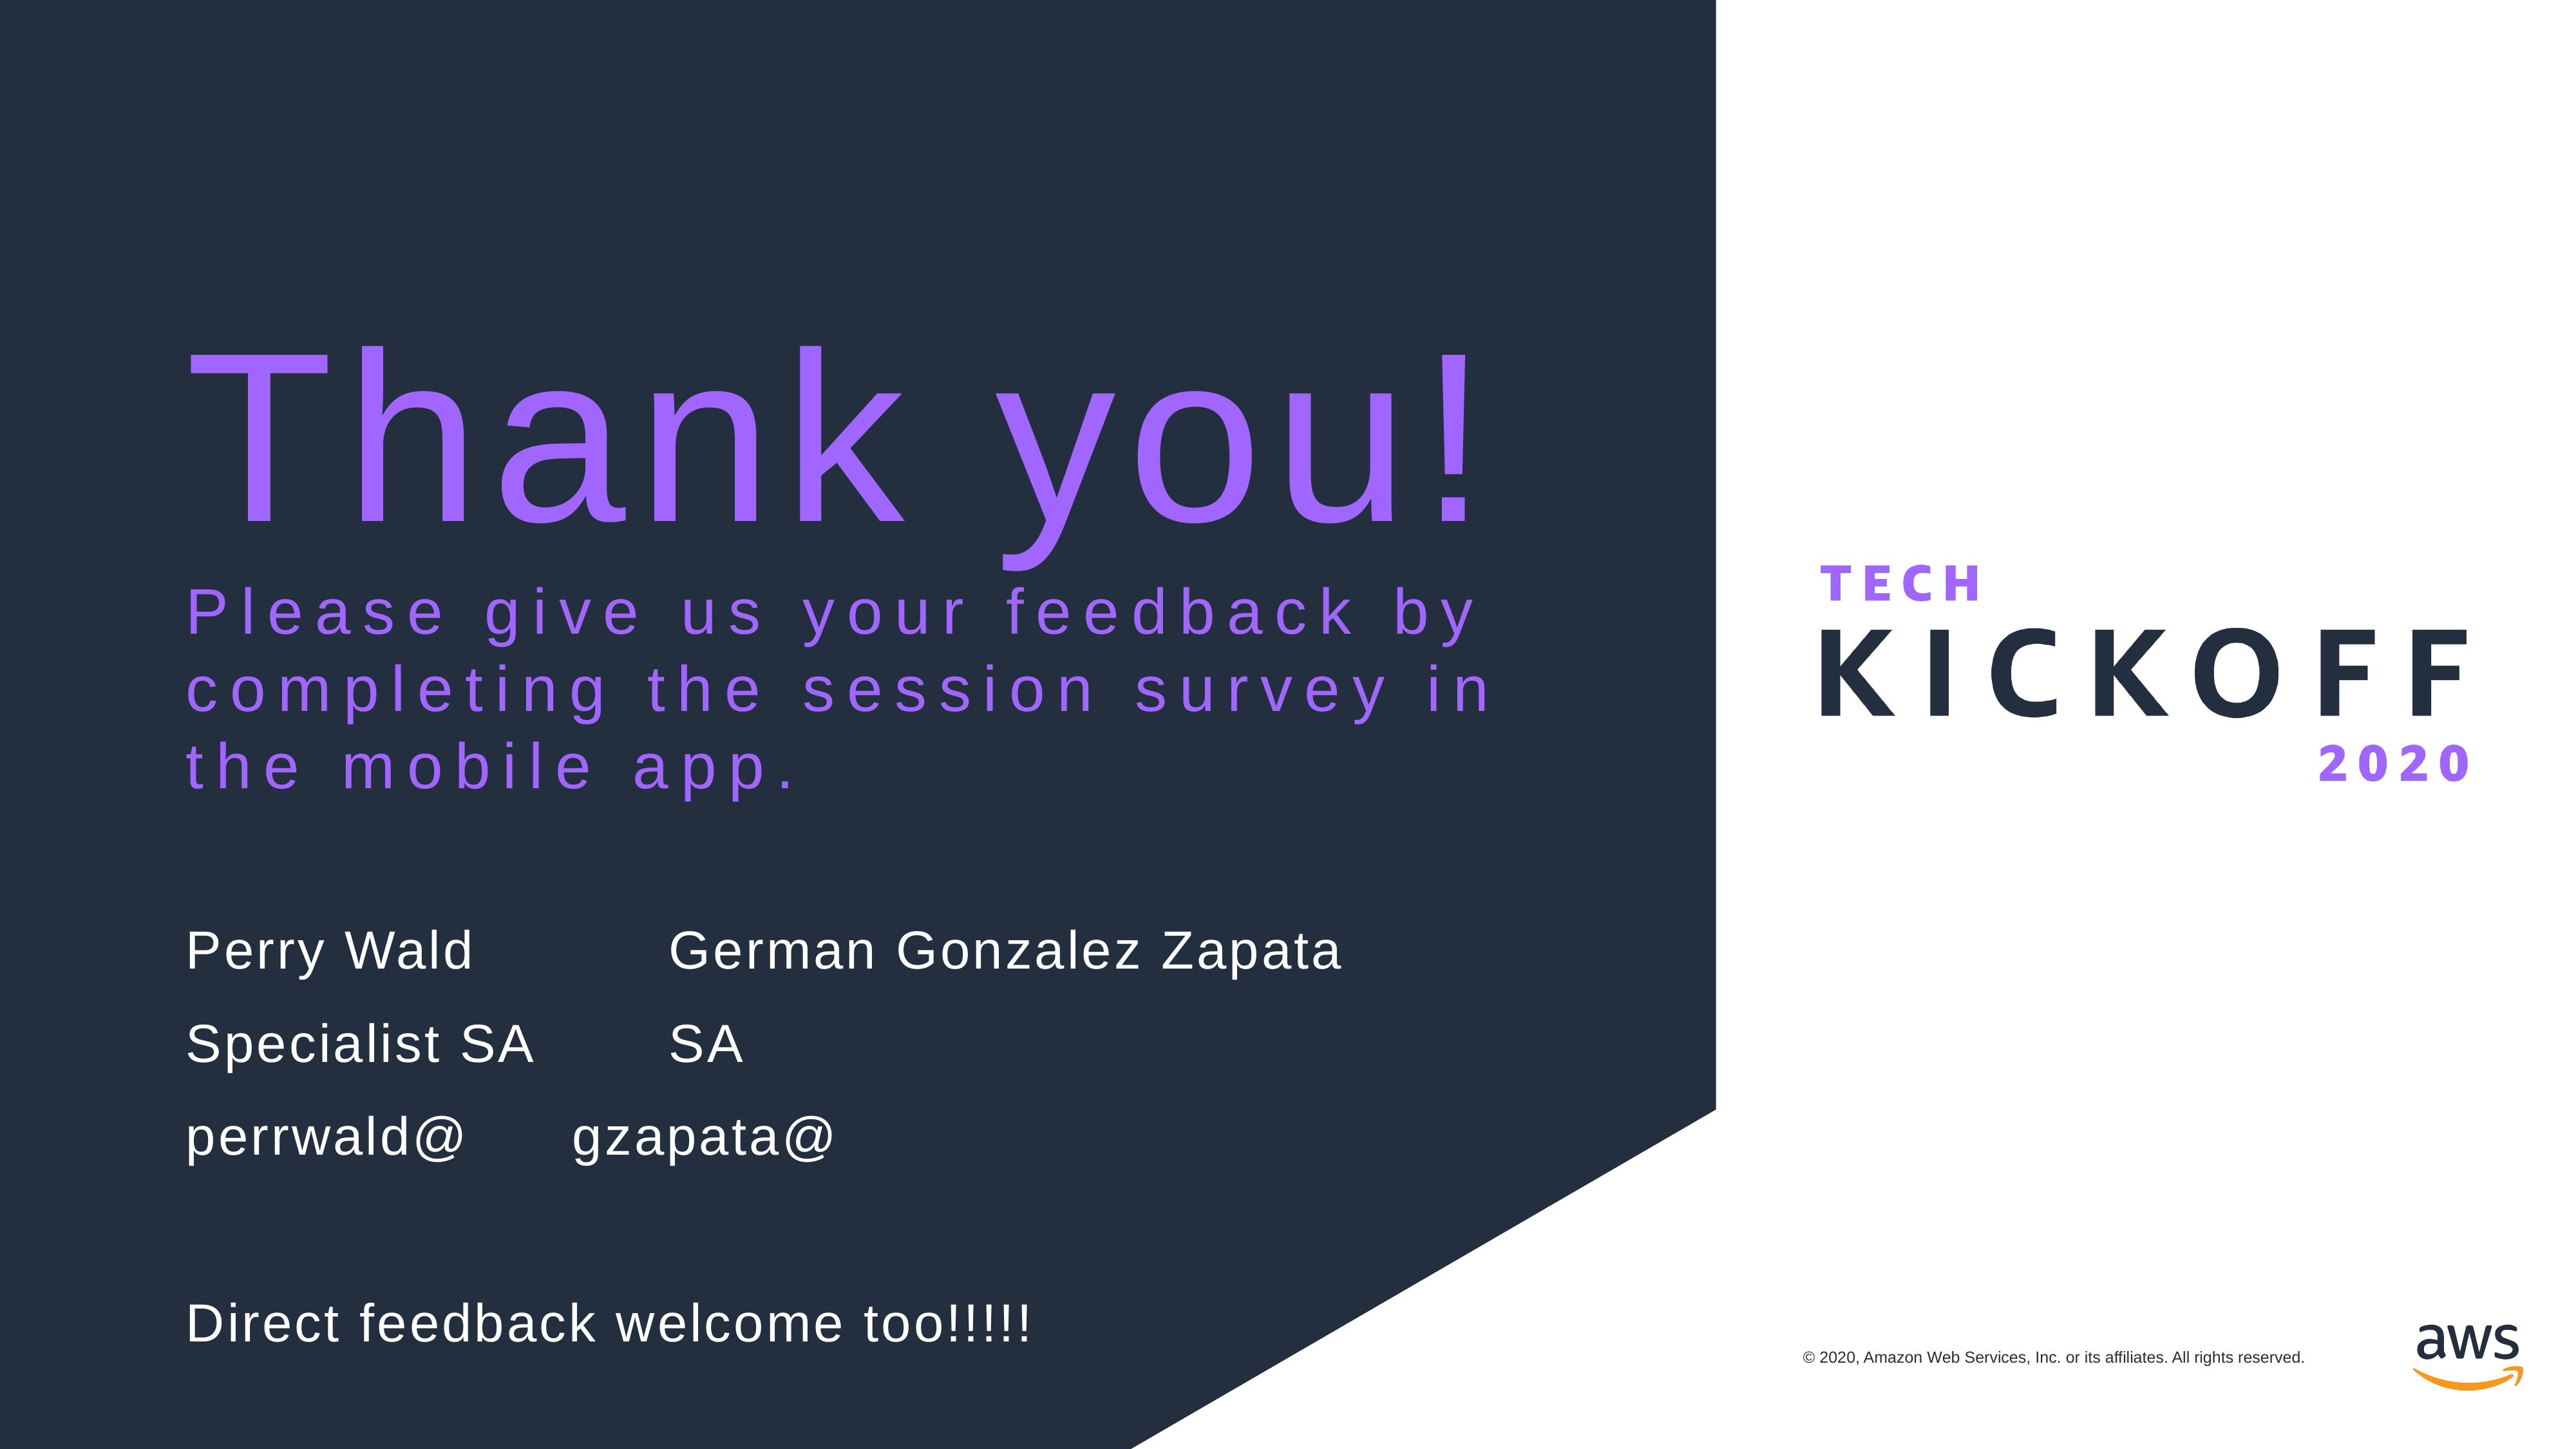

# Thank you! Please give us your feedback by completing the session survey in the mobile app.
Perry Wald		German Gonzalez Zapata
Specialist SA		SA
perrwald@		gzapata@

Direct feedback welcome too!!!!!
© 2020, Amazon Web Services, Inc. or its affiliates. All rights reserved.